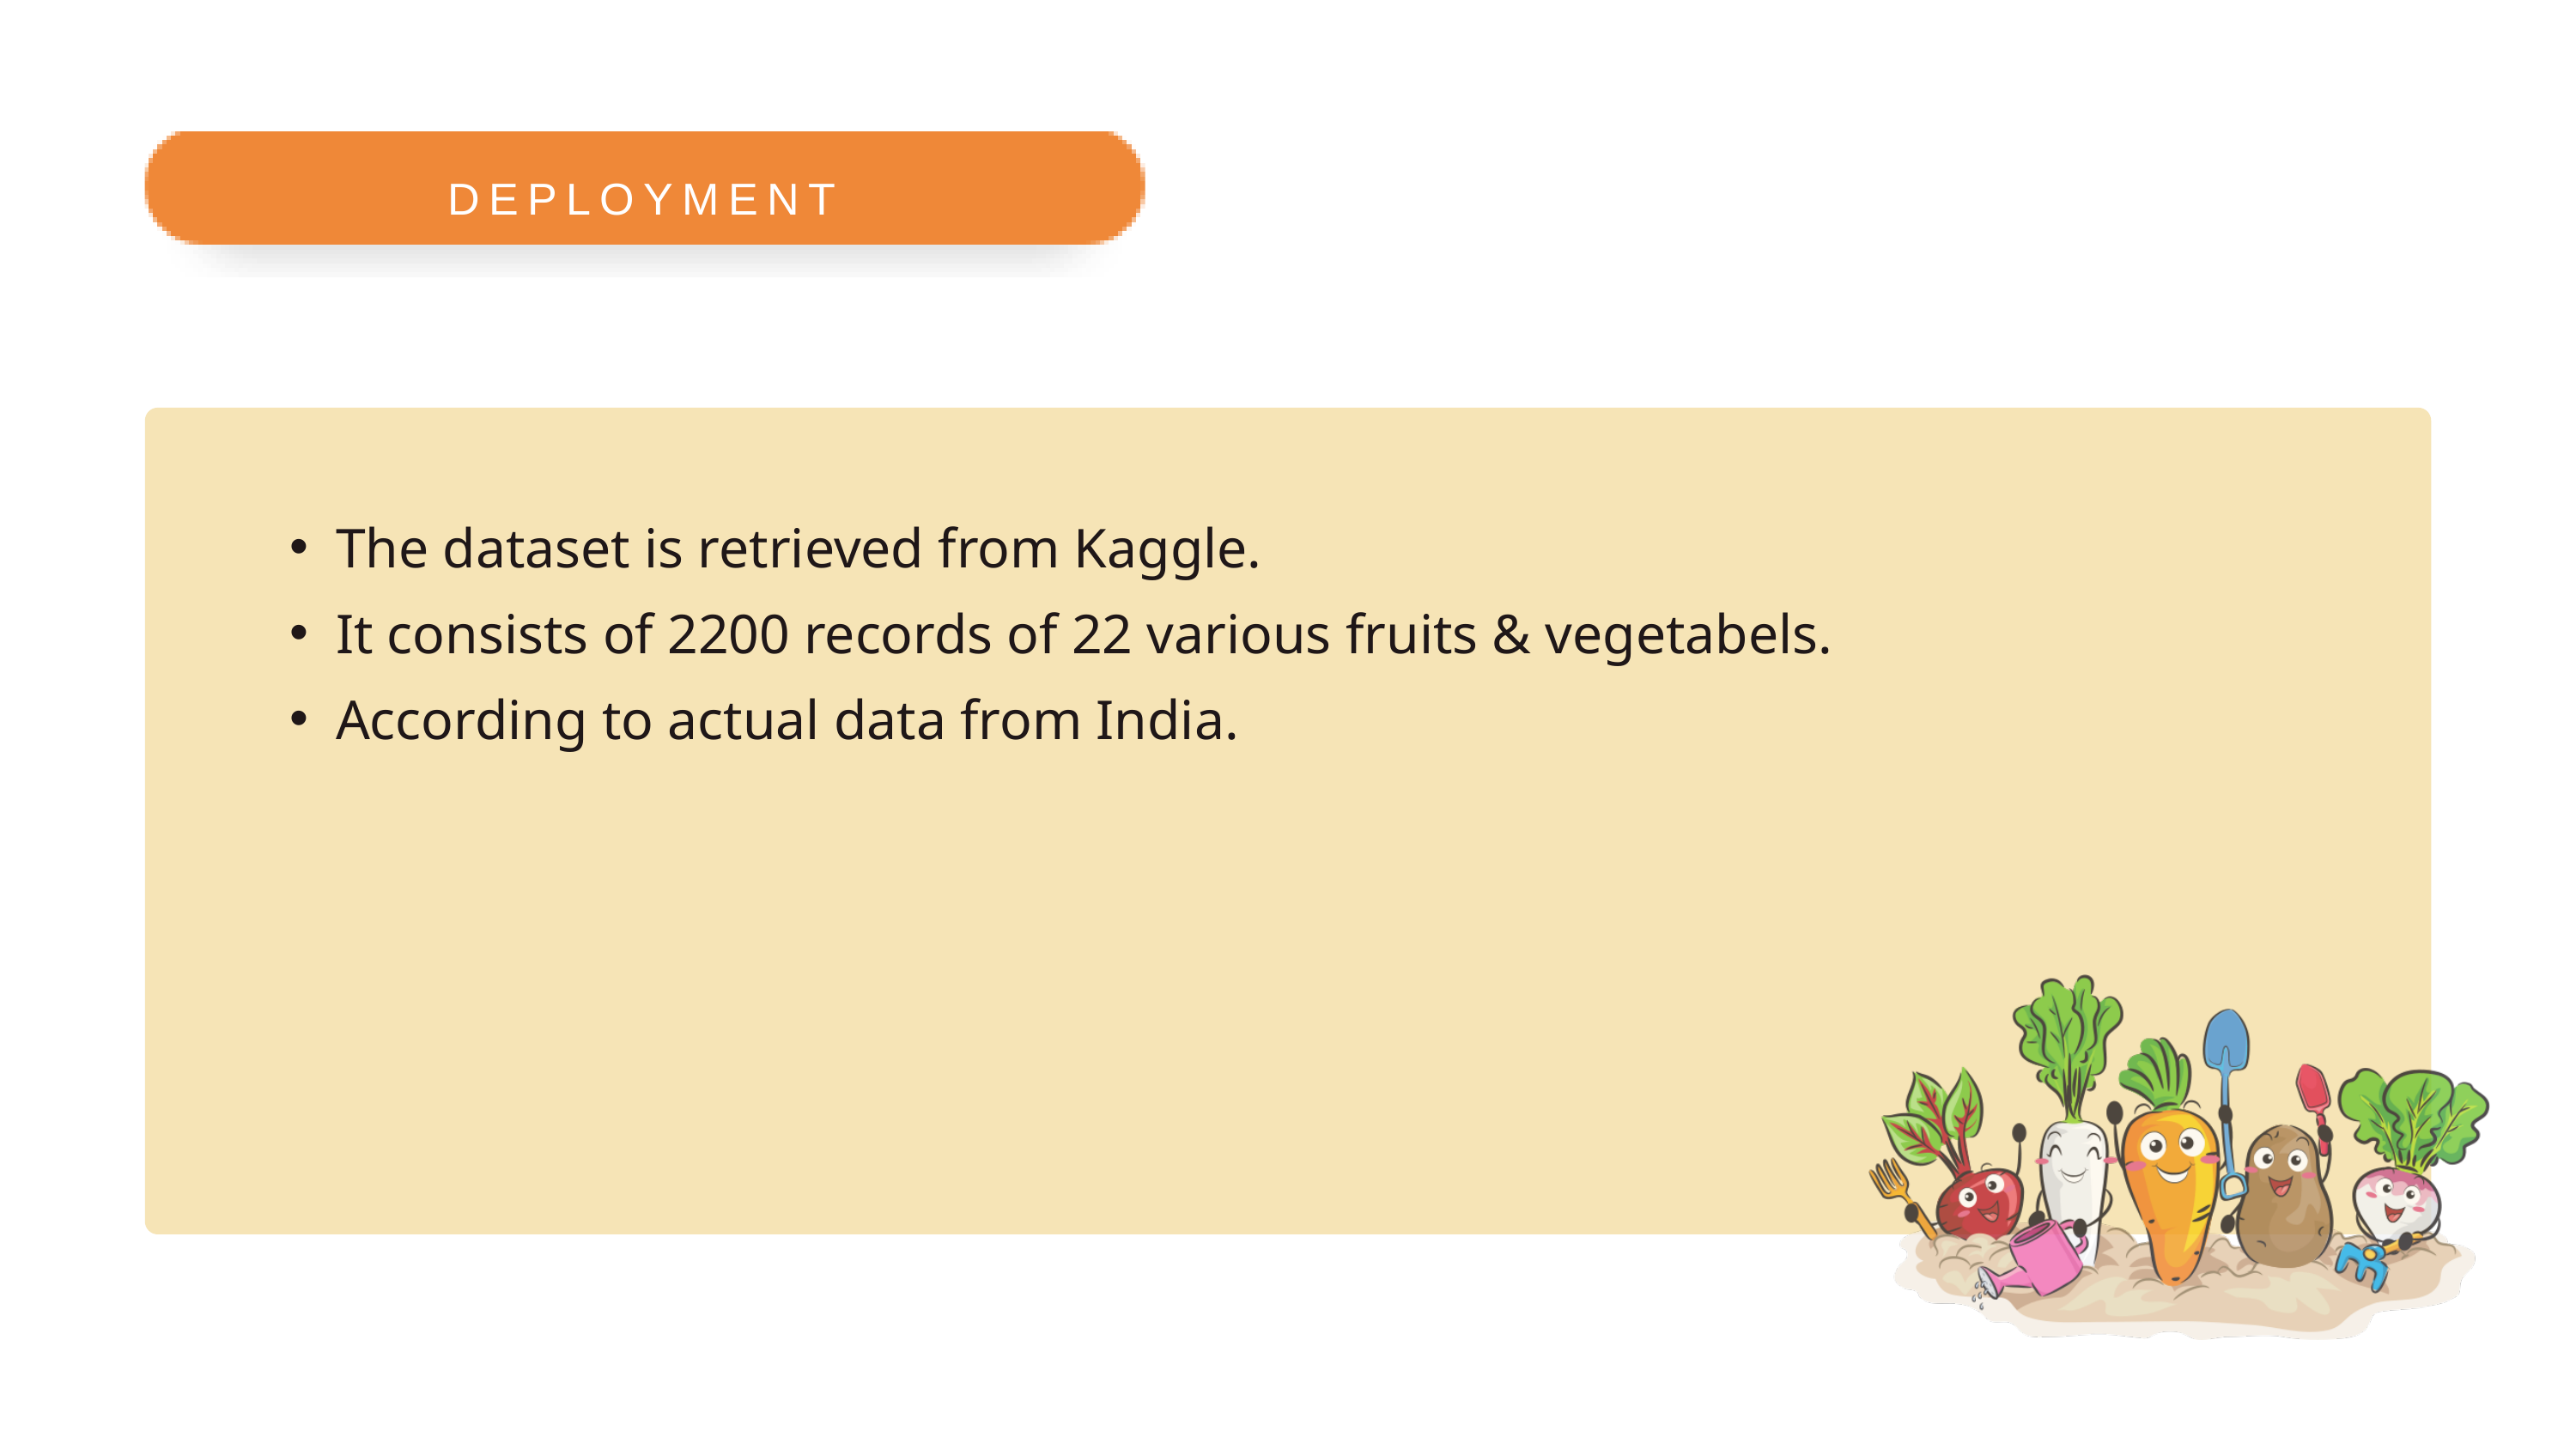

DEPLOYMENT

The dataset is retrieved from Kaggle.
It consists of 2200 records of 22 various fruits & vegetabels.
According to actual data from India.